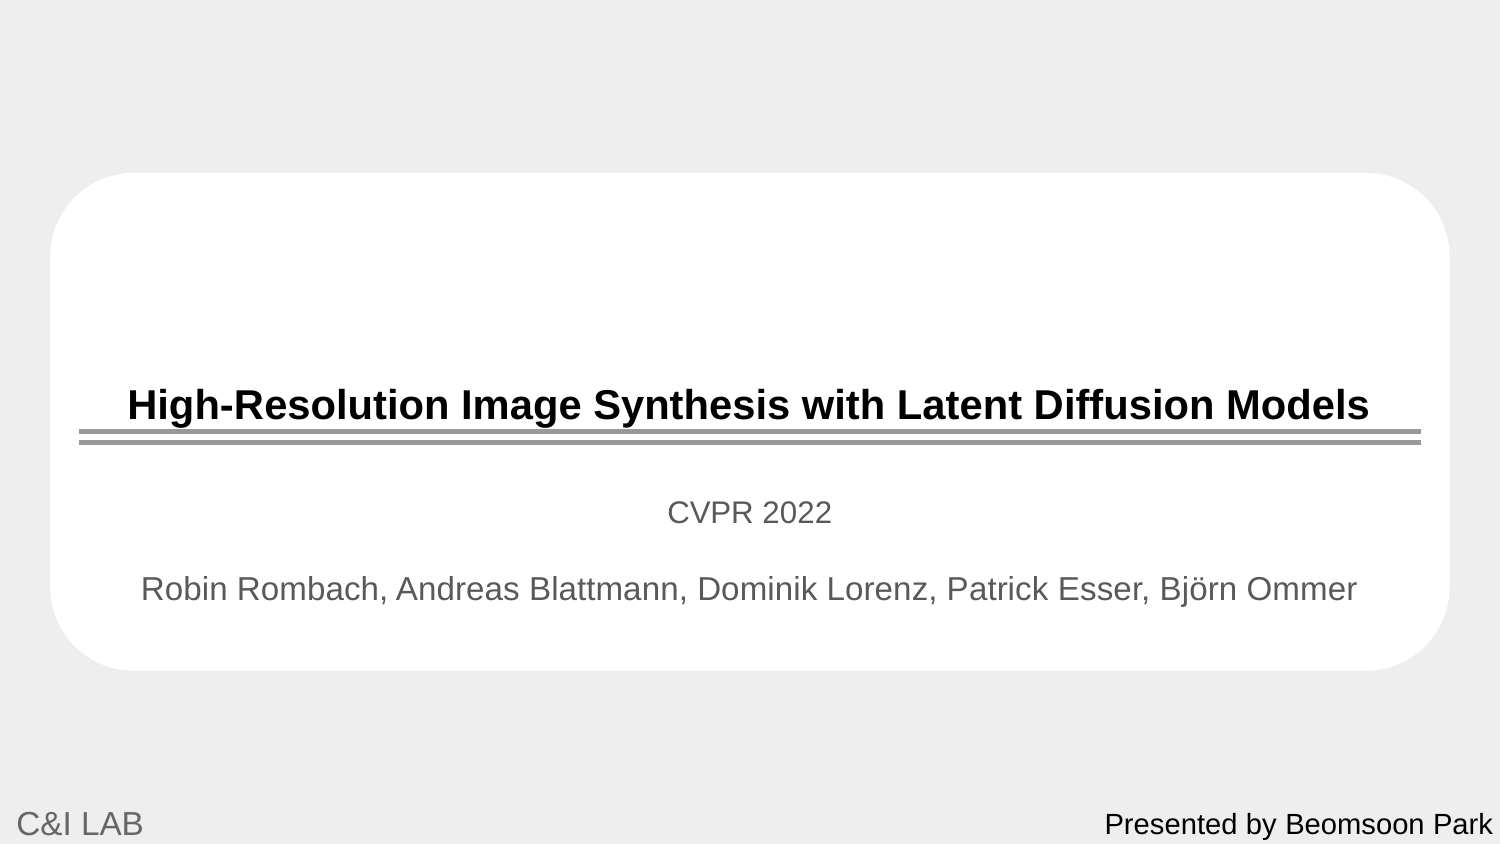

# High-Resolution Image Synthesis with Latent Diffusion Models
CVPR 2022

Robin Rombach, Andreas Blattmann, Dominik Lorenz, Patrick Esser, Björn Ommer
Presented by Beomsoon Park
C&I LAB